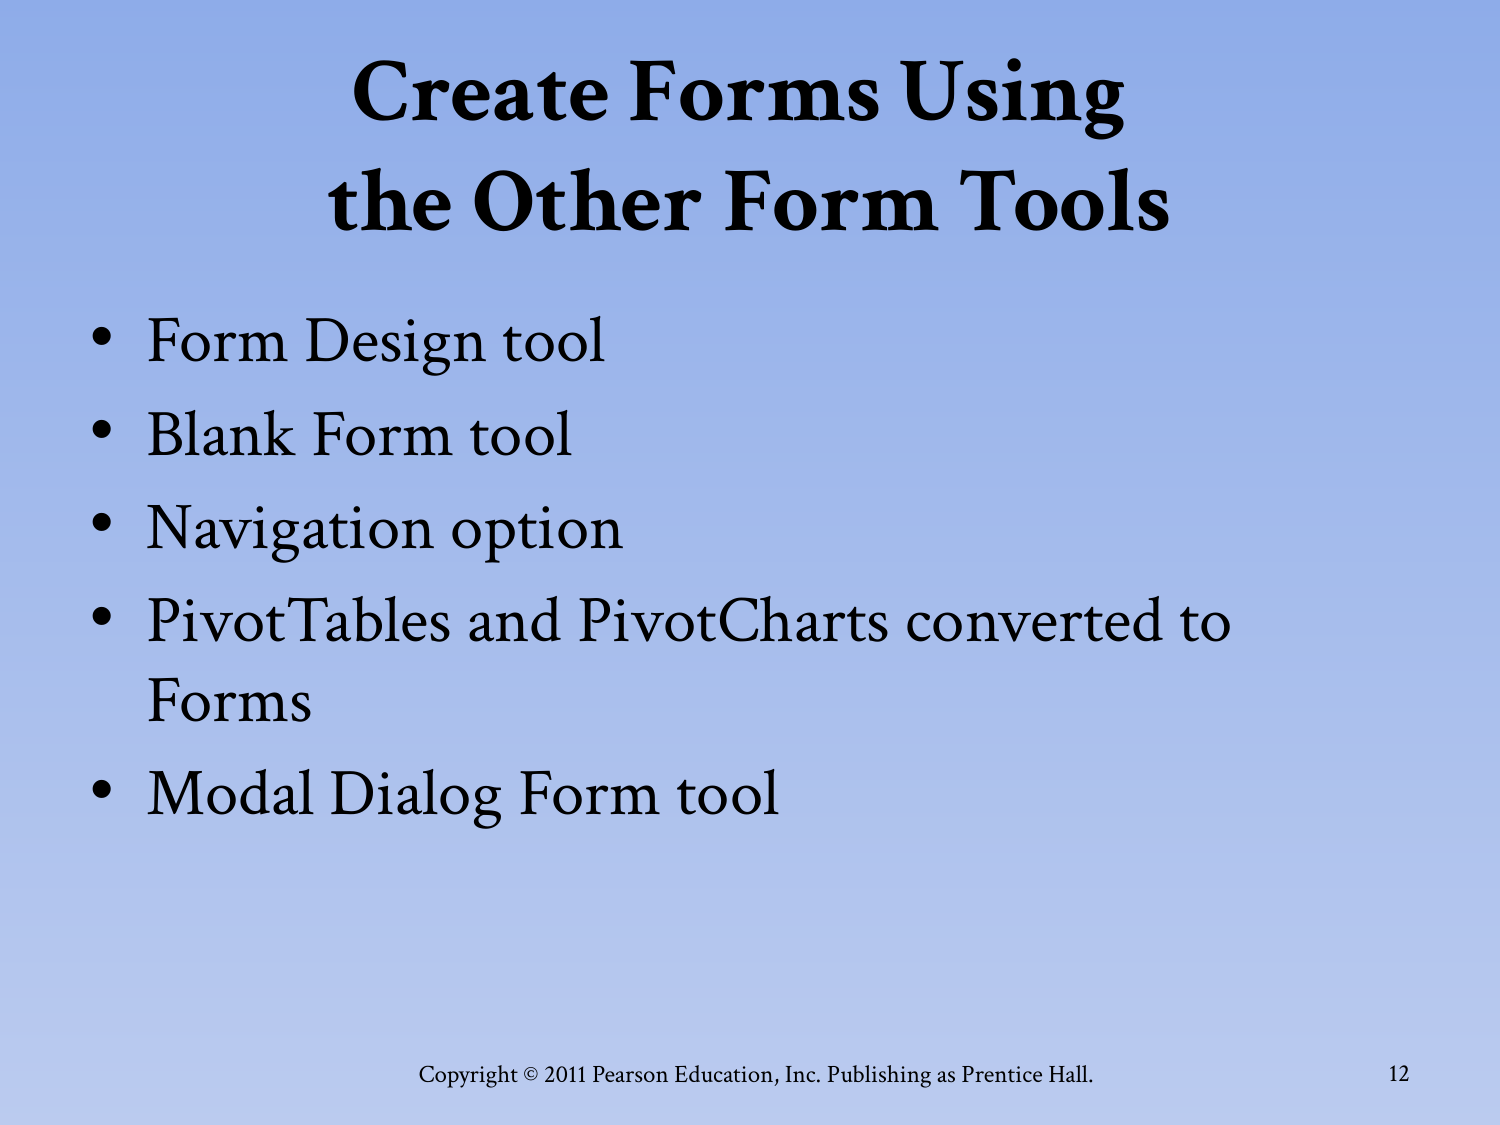

# Create Forms Using the Other Form Tools
Form Design tool
Blank Form tool
Navigation option
PivotTables and PivotCharts converted to Forms
Modal Dialog Form tool

Copyright © 2011 Pearson Education, Inc. Publishing as Prentice Hall.

12